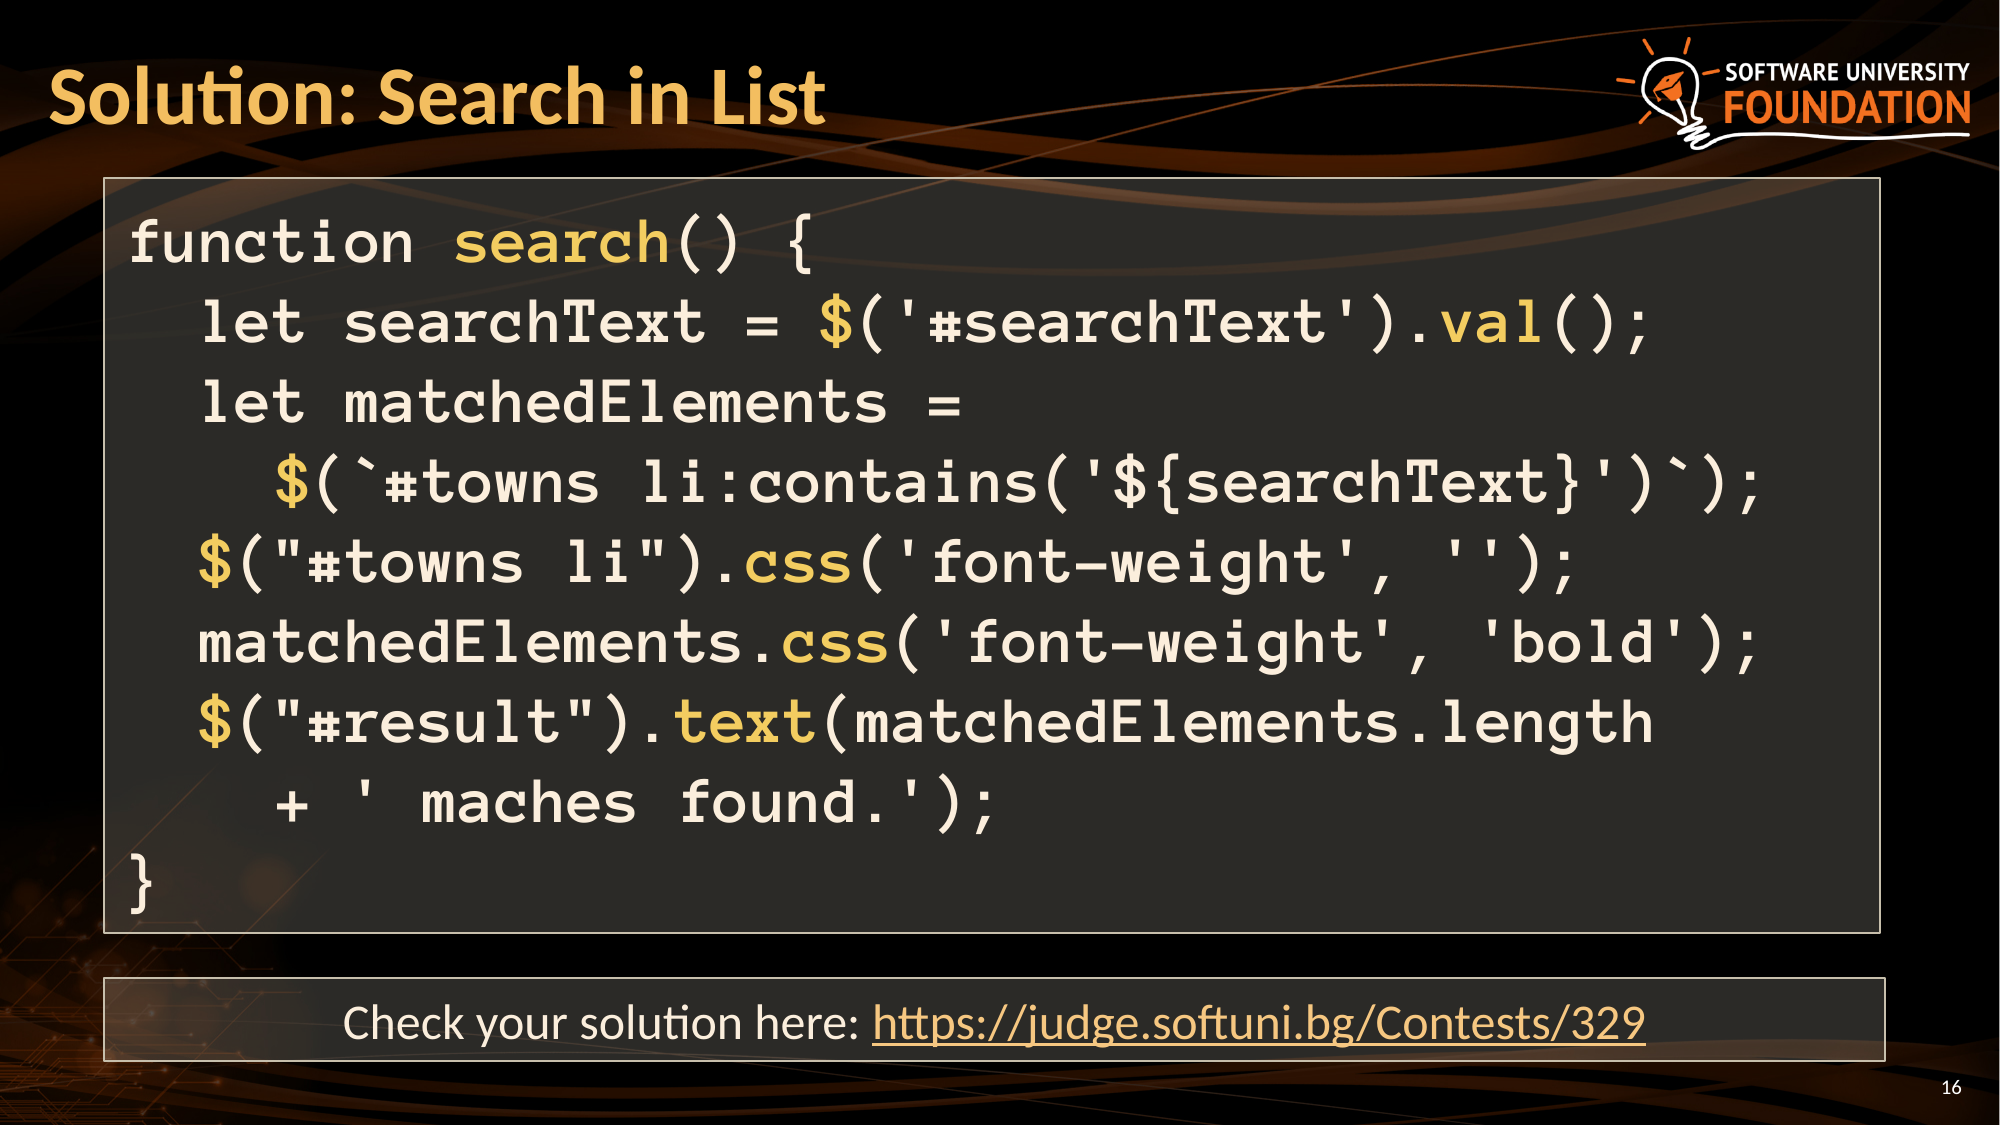

# Solution: Search in List
function search() {
  let searchText = $('#searchText').val();
  let matchedElements =
	$(`#towns li:contains('${searchText}')`);
  $("#towns li").css('font-weight', '');
  matchedElements.css('font-weight', 'bold');
  $("#result").text(matchedElements.length
	+ ' maches found.');
}
Check your solution here: https://judge.softuni.bg/Contests/329
16